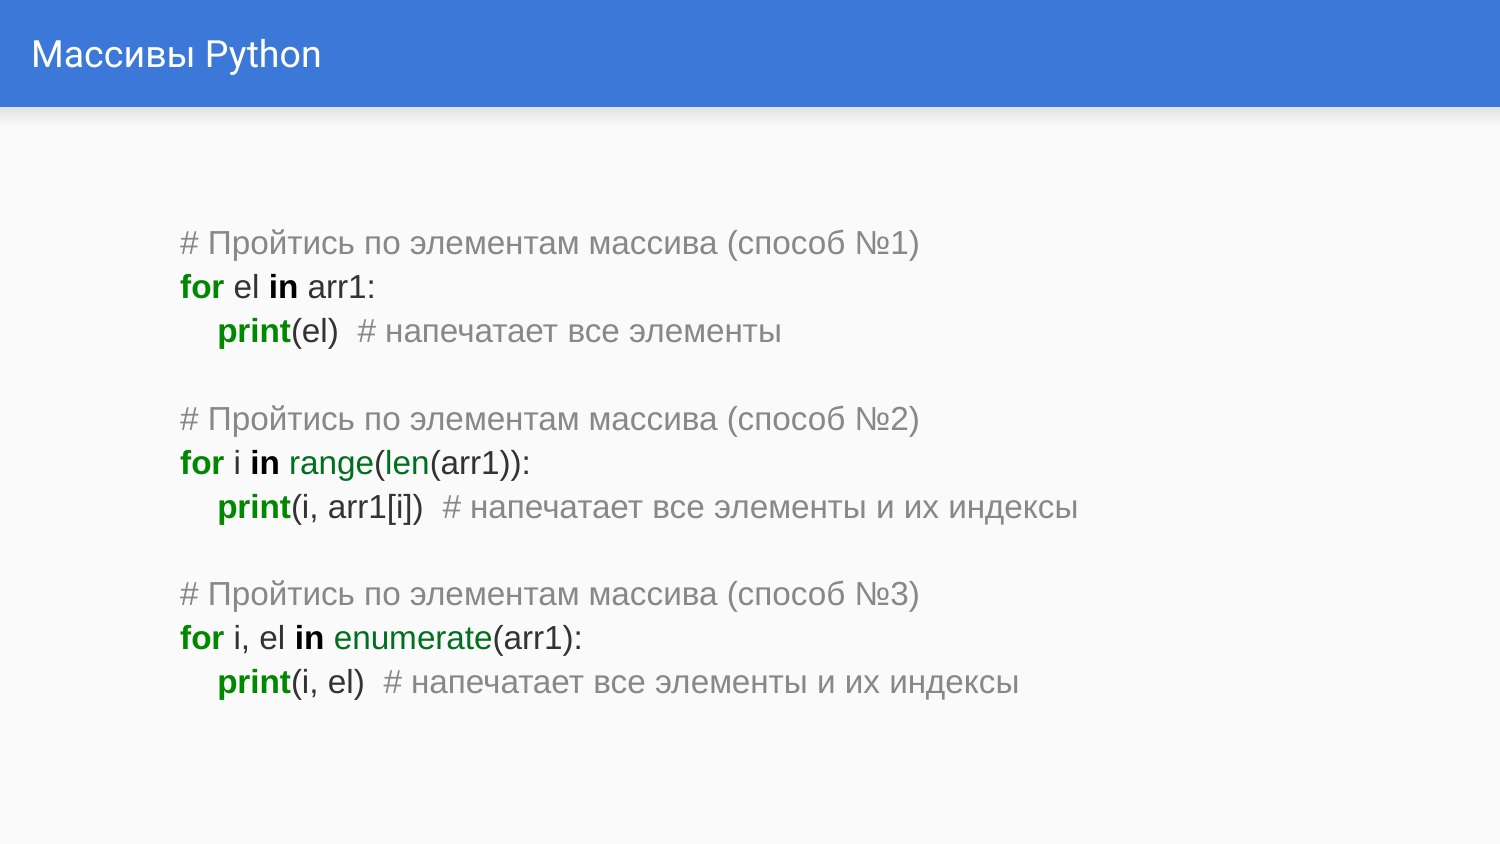

# Массивы Python
# Пройтись по элементам массива (способ №1) for el in arr1: print(el)  # напечатает все элементы # Пройтись по элементам массива (способ №2) for i in range(len(arr1)): print(i, arr1[i])  # напечатает все элементы и их индексы # Пройтись по элементам массива (способ №3) for i, el in enumerate(arr1): print(i, el)  # напечатает все элементы и их индексы